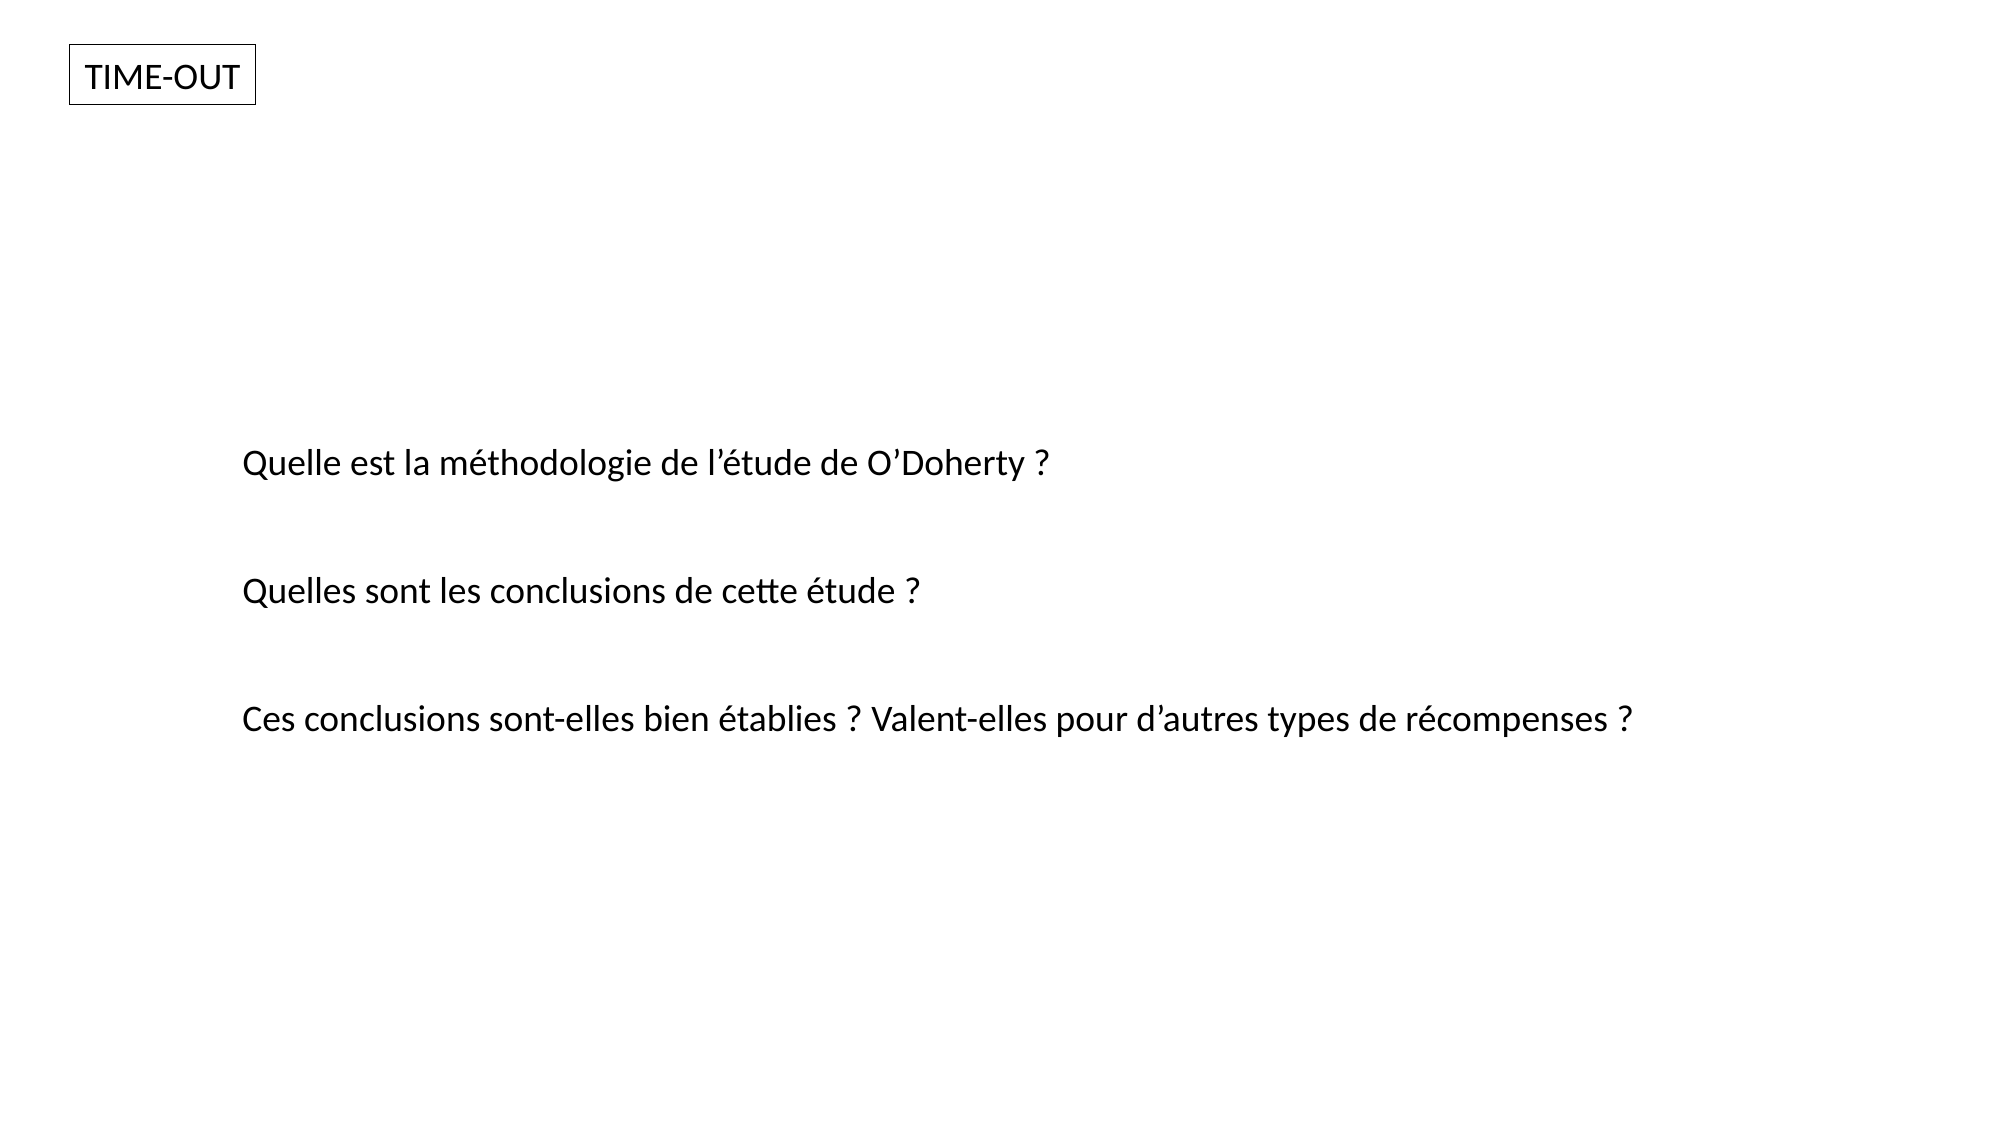

TIME-OUT
Quelle est la méthodologie de l’étude de O’Doherty ?
Quelles sont les conclusions de cette étude ?
Ces conclusions sont-elles bien établies ? Valent-elles pour d’autres types de récompenses ?